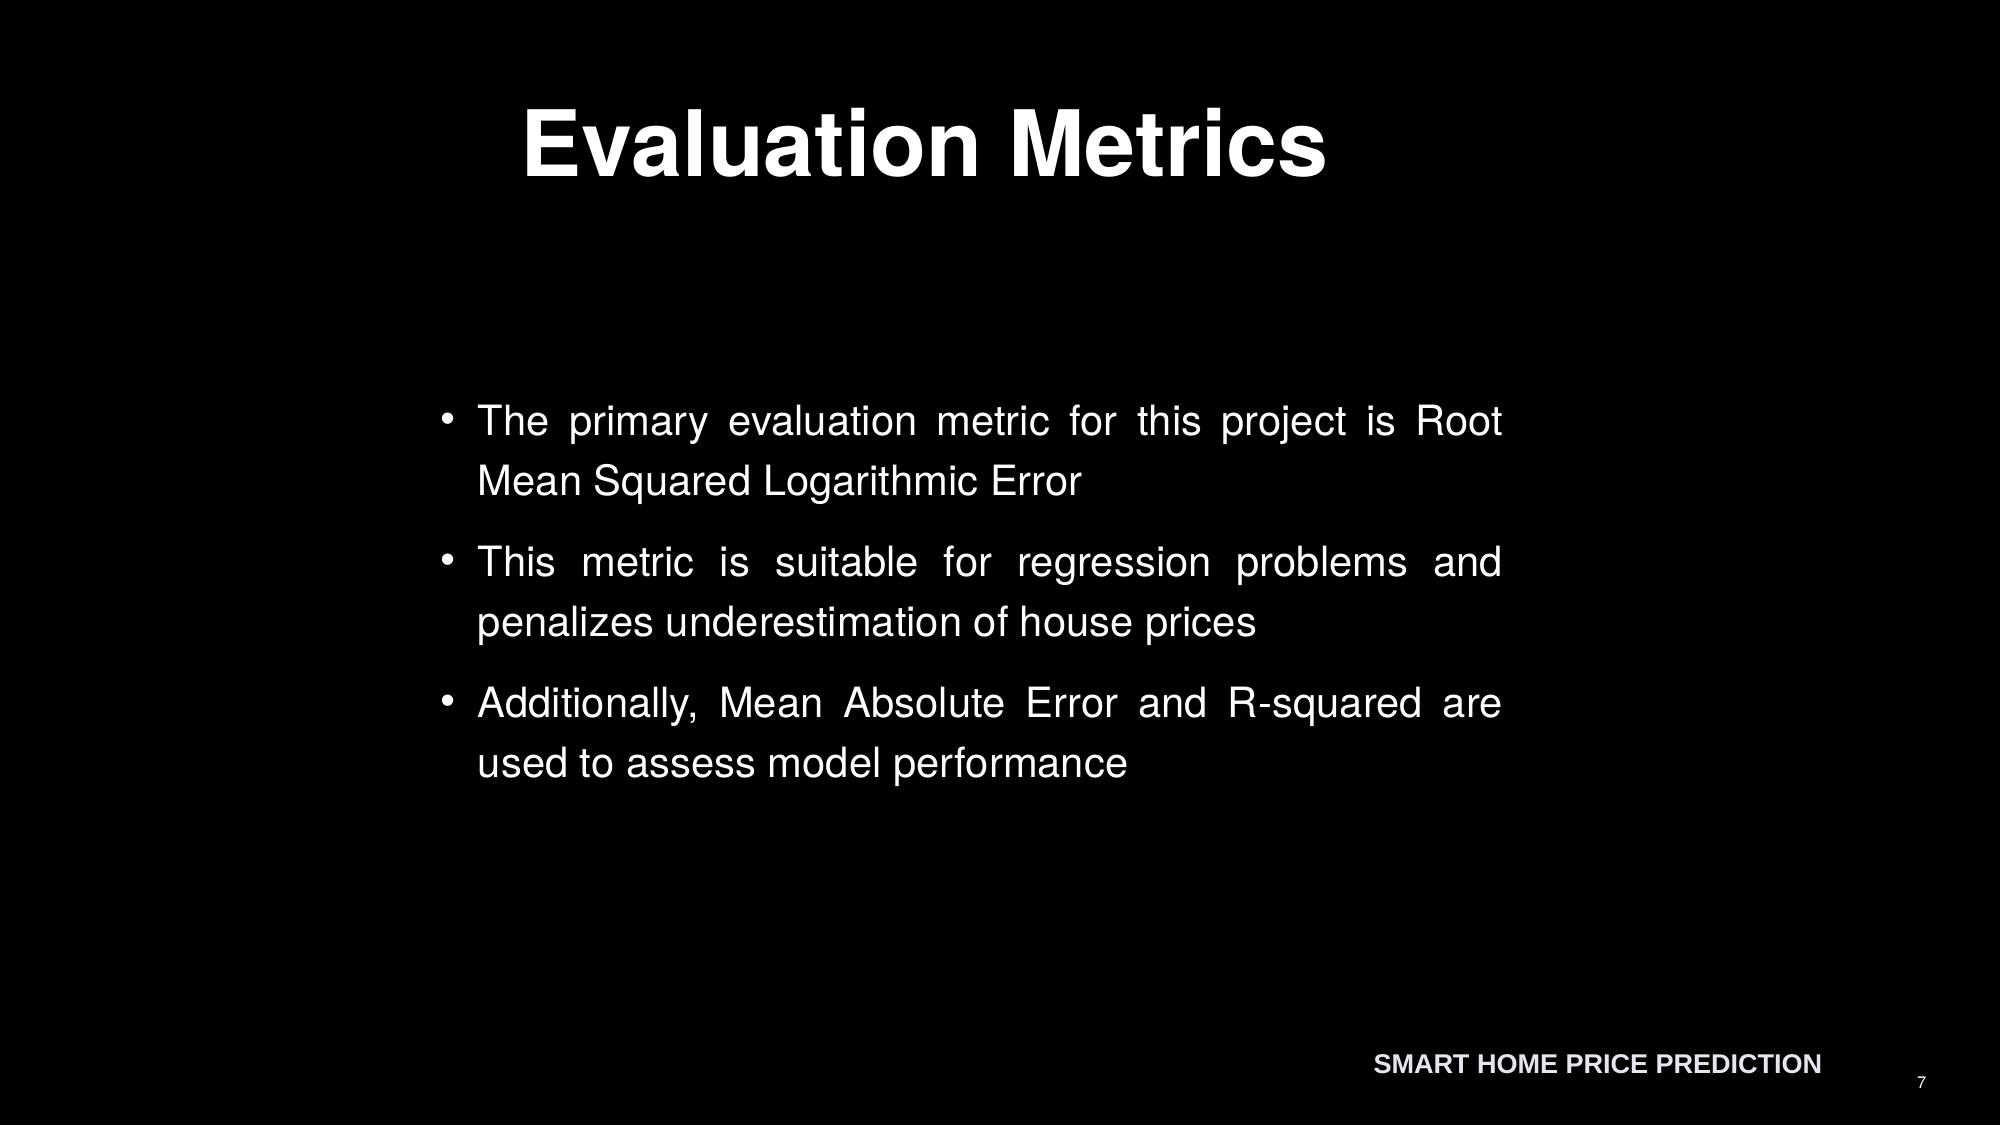

9/2/2023
# Evaluation Metrics
The primary evaluation metric for this project is Root Mean Squared Logarithmic Error
This metric is suitable for regression problems and penalizes underestimation of house prices
Additionally, Mean Absolute Error and R-squared are used to assess model performance
Smart Home Price Prediction
7